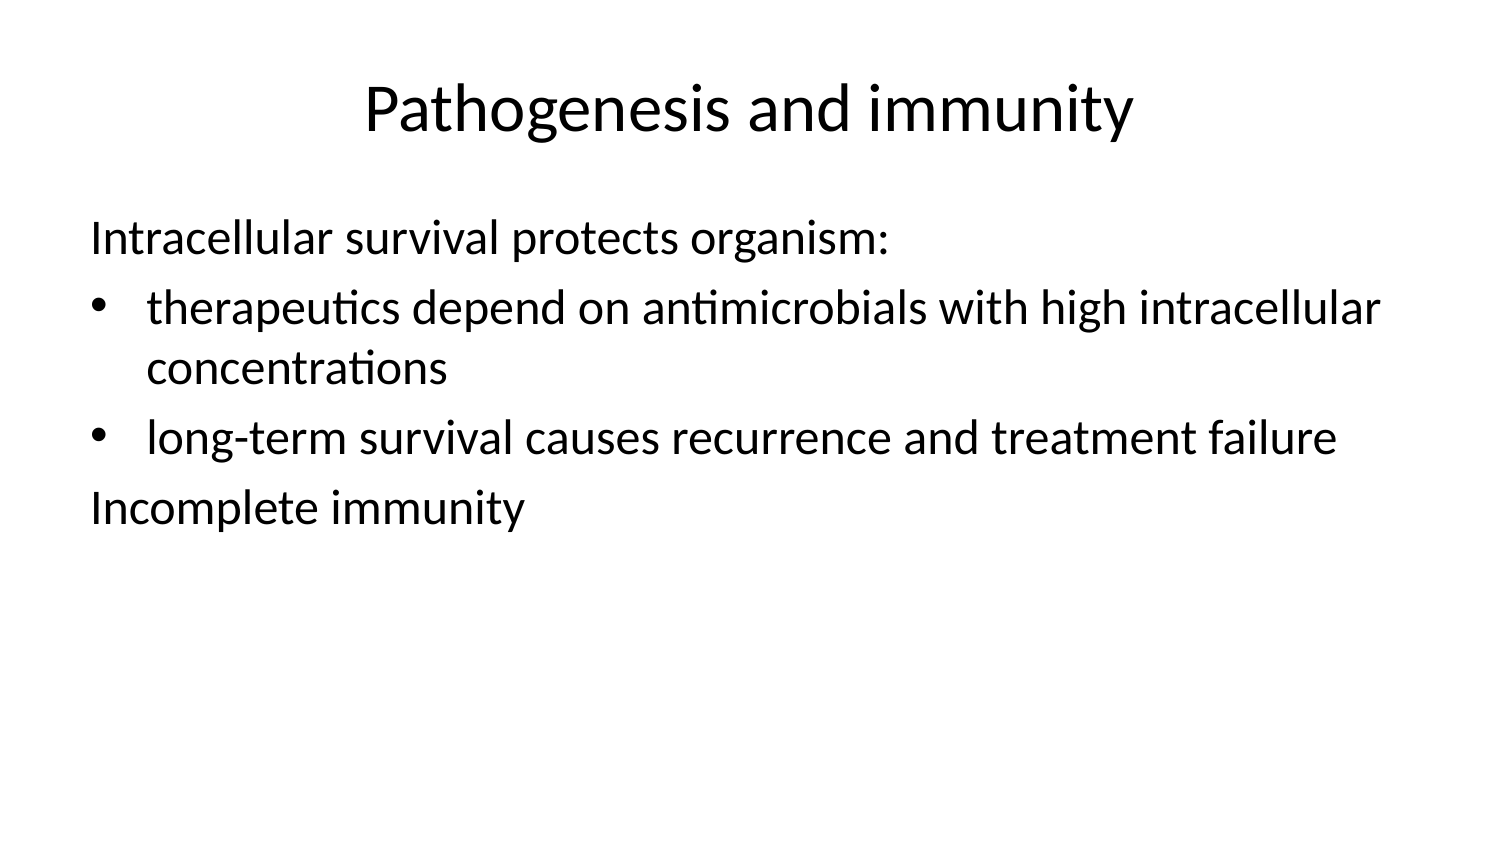

# Pathogenesis and immunity
Intracellular survival protects organism:
therapeutics depend on antimicrobials with high intracellular concentrations
long-term survival causes recurrence and treatment failure
Incomplete immunity